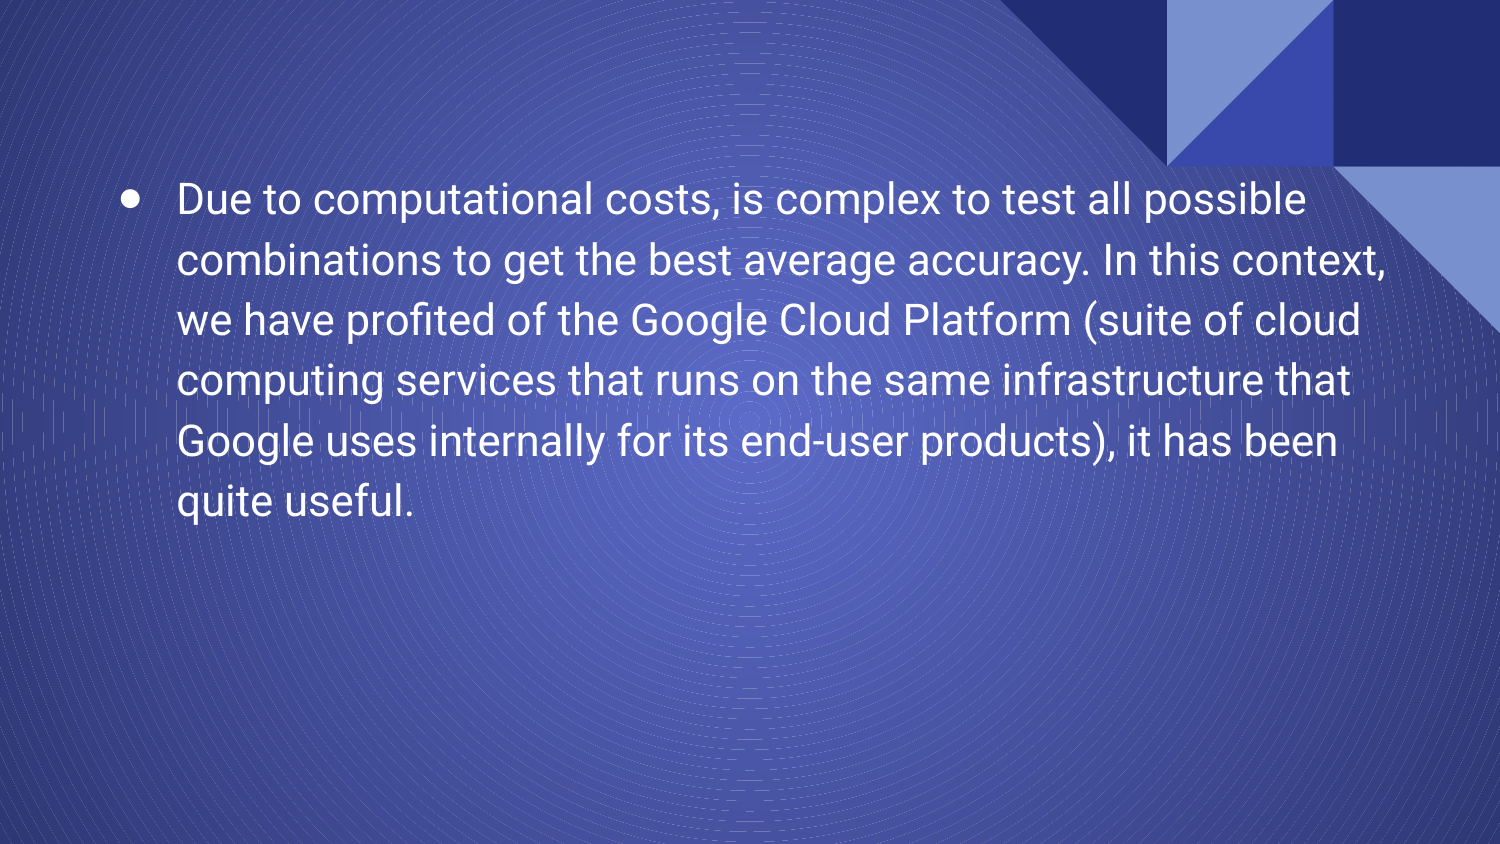

Due to computational costs, is complex to test all possible combinations to get the best average accuracy. In this context, we have profited of the Google Cloud Platform (suite of cloud computing services that runs on the same infrastructure that Google uses internally for its end-user products), it has been quite useful.